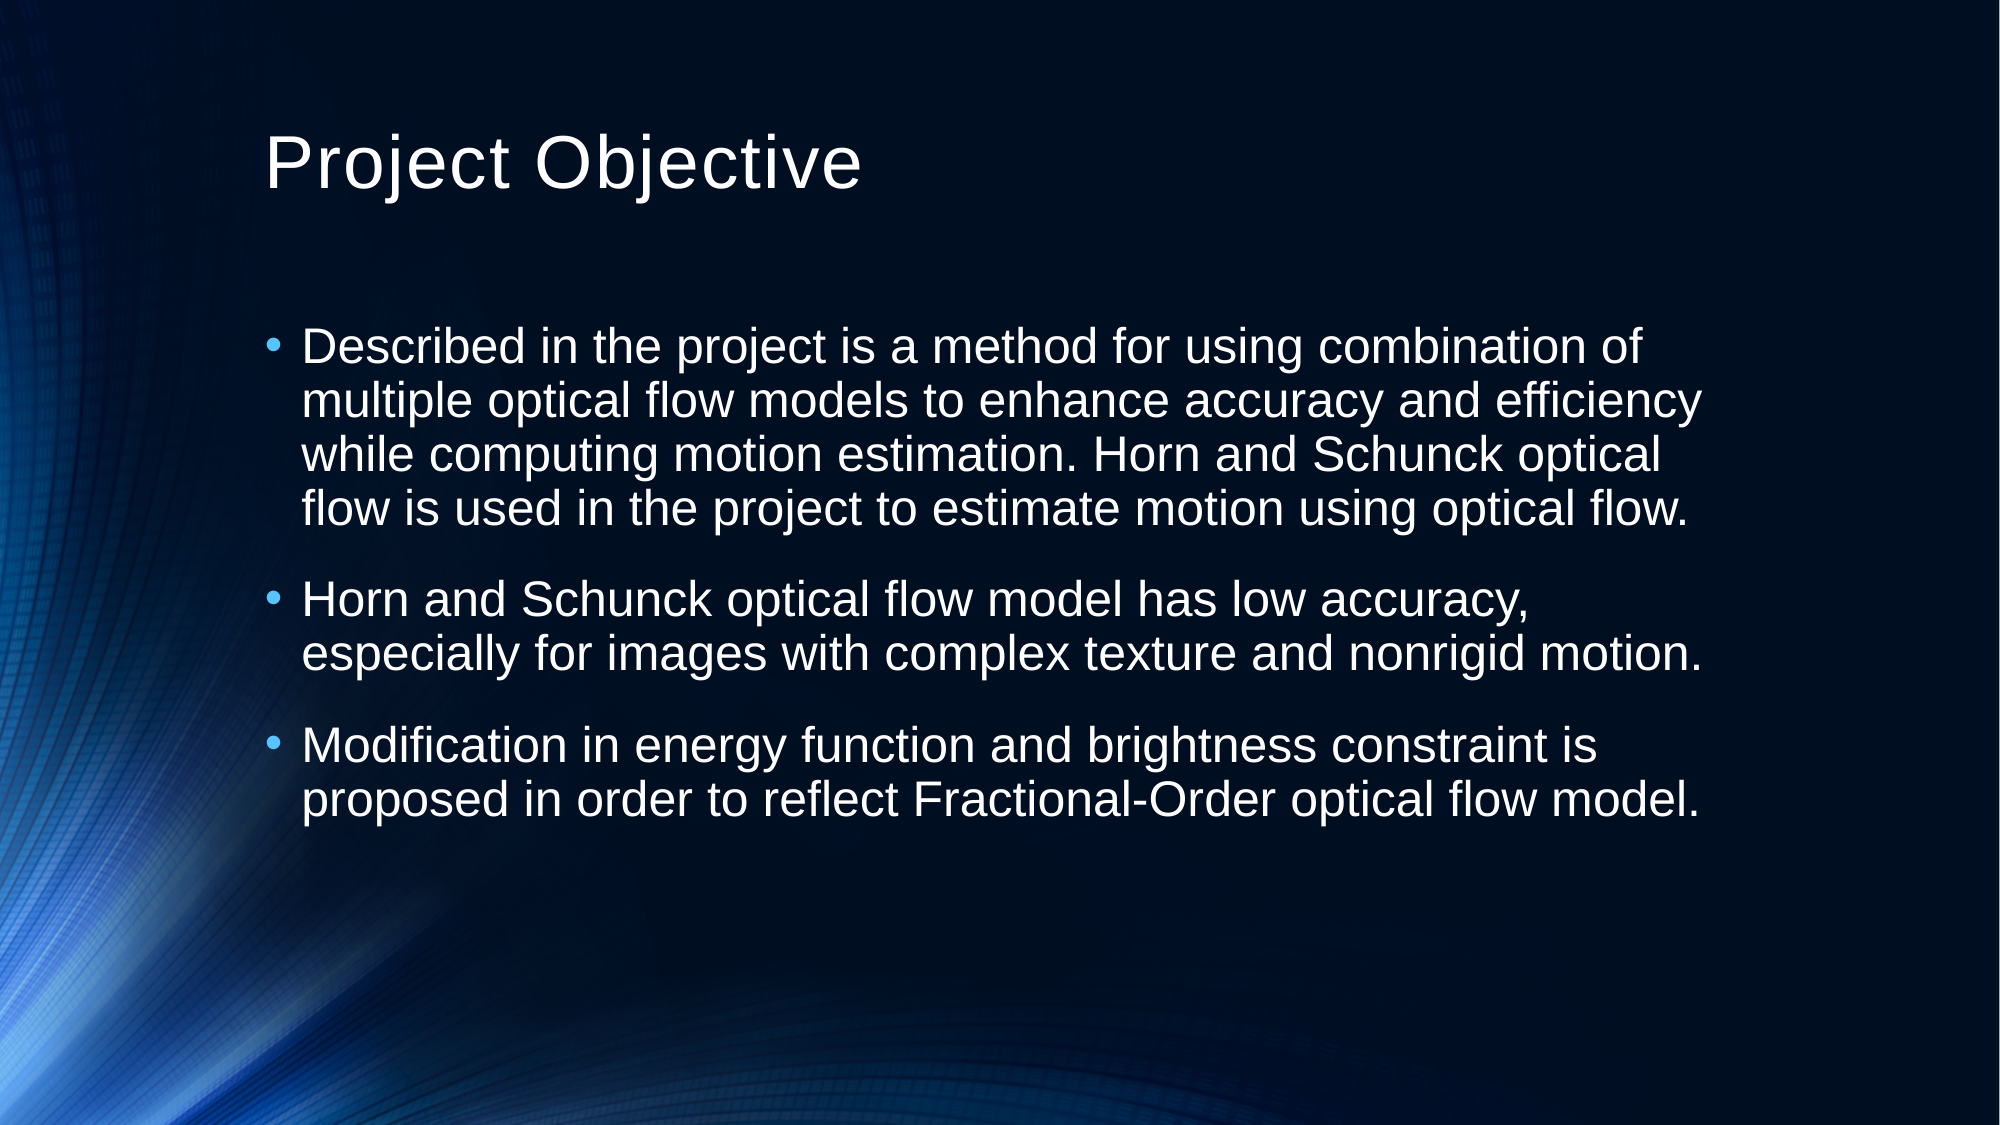

# Project Objective
Described in the project is a method for using combination of multiple optical flow models to enhance accuracy and efficiency while computing motion estimation. Horn and Schunck optical flow is used in the project to estimate motion using optical flow.
Horn and Schunck optical flow model has low accuracy, especially for images with complex texture and nonrigid motion.
Modification in energy function and brightness constraint is proposed in order to reflect Fractional-Order optical flow model.